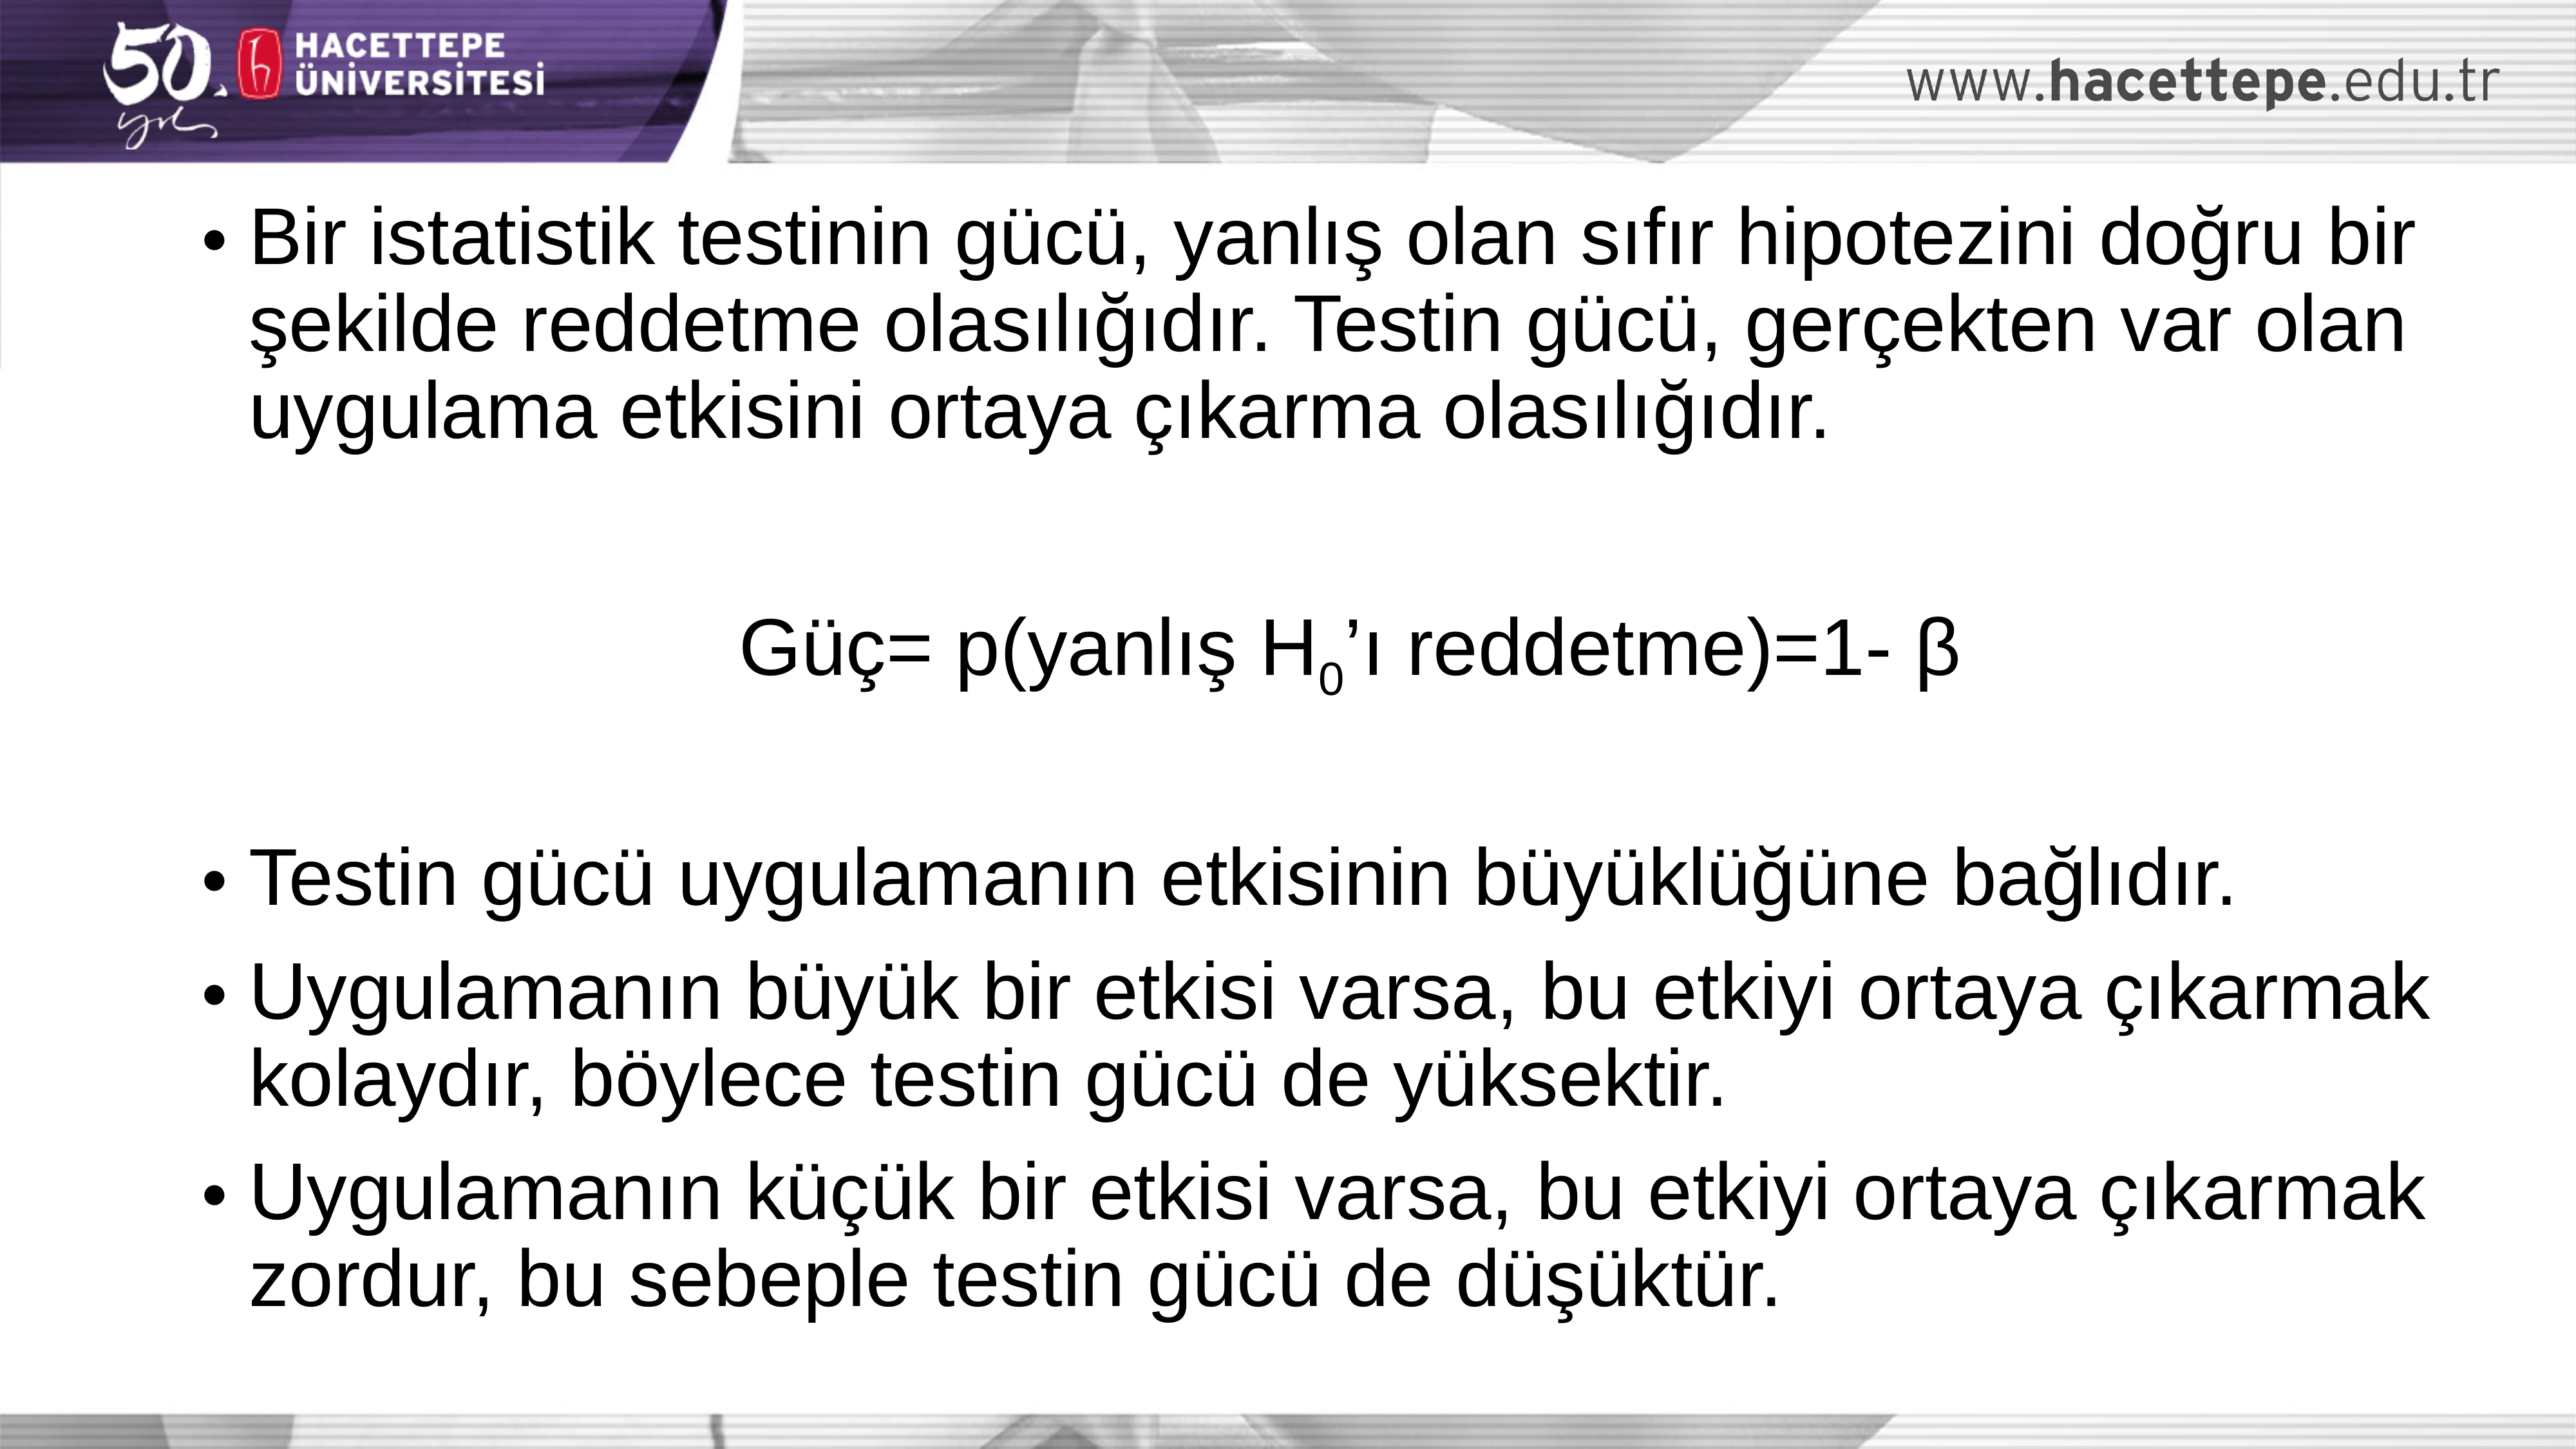

Bir istatistik testinin gücü, yanlış olan sıfır hipotezini doğru bir şekilde reddetme olasılığıdır. Testin gücü, gerçekten var olan uygulama etkisini ortaya çıkarma olasılığıdır.

Güç= p(yanlış H0’ı reddetme)=1- β

Testin gücü uygulamanın etkisinin büyüklüğüne bağlıdır.
Uygulamanın büyük bir etkisi varsa, bu etkiyi ortaya çıkarmak kolaydır, böylece testin gücü de yüksektir.
Uygulamanın küçük bir etkisi varsa, bu etkiyi ortaya çıkarmak zordur, bu sebeple testin gücü de düşüktür.